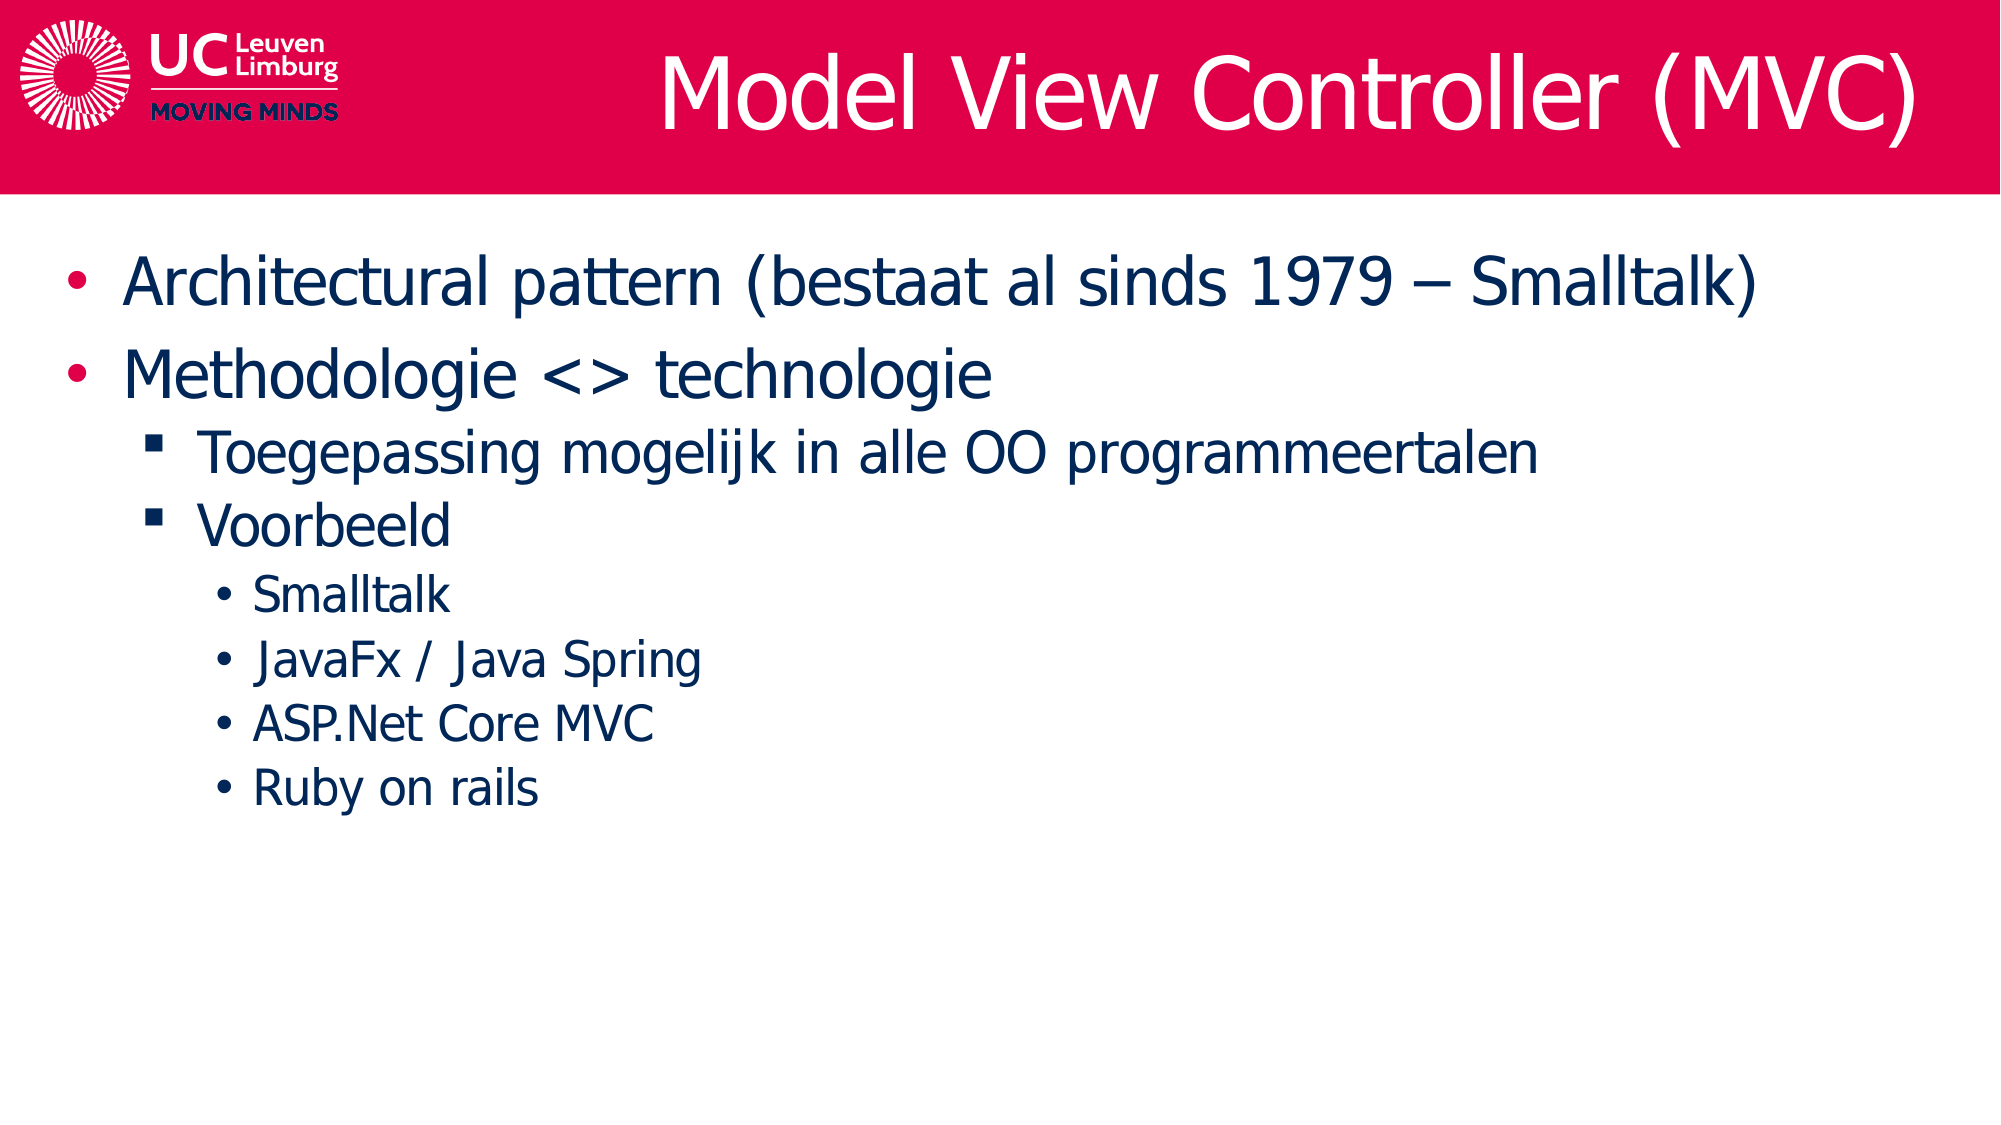

# Model View Controller (MVC)
Architectural pattern (bestaat al sinds 1979 – Smalltalk)
Methodologie <> technologie
Toegepassing mogelijk in alle OO programmeertalen
Voorbeeld
Smalltalk
JavaFx / Java Spring
ASP.Net Core MVC
Ruby on rails